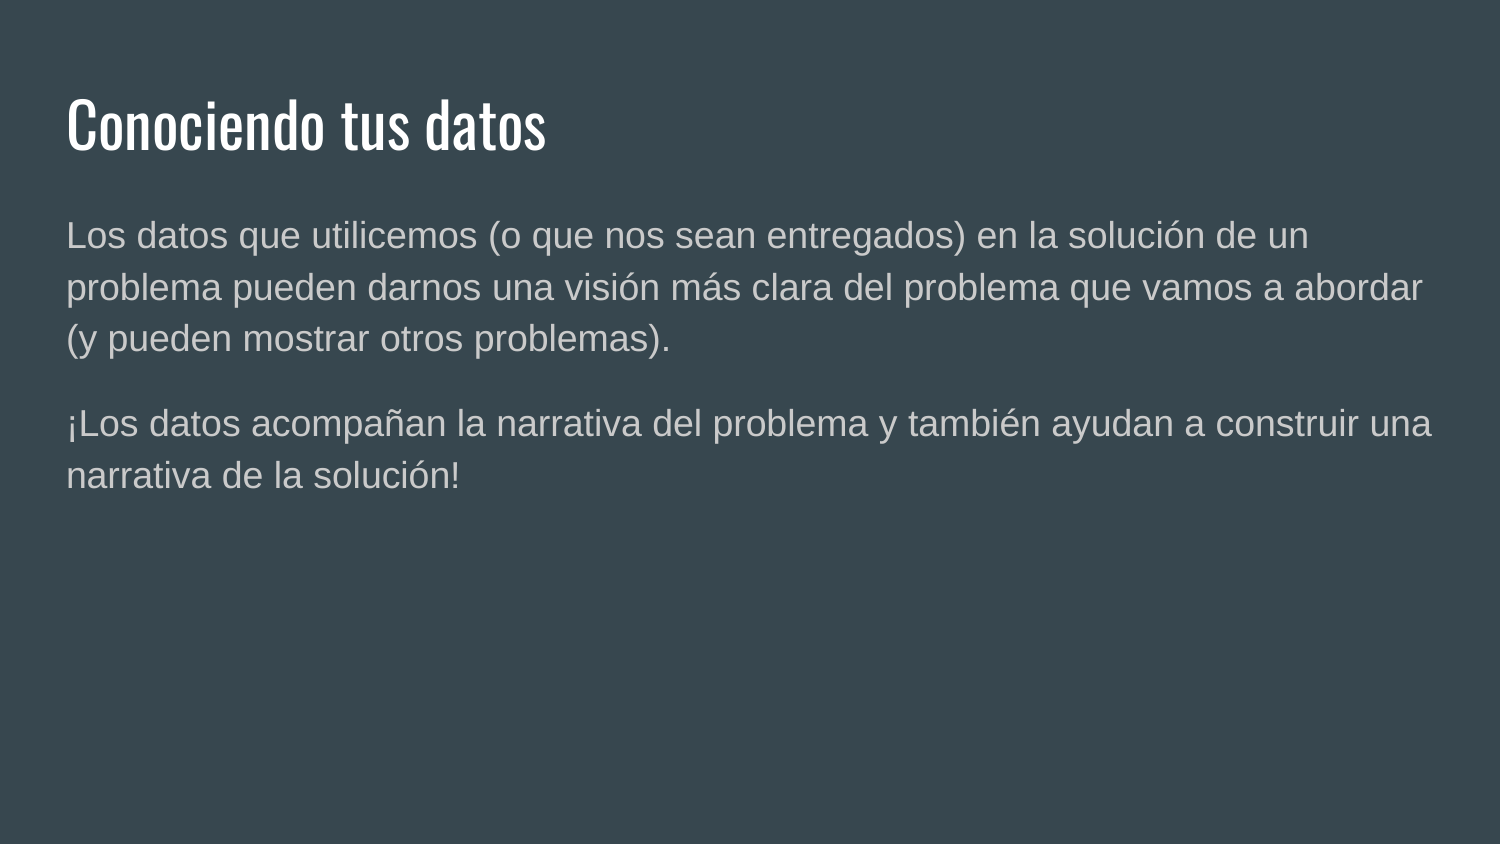

# Conociendo tus datos
Los datos que utilicemos (o que nos sean entregados) en la solución de un problema pueden darnos una visión más clara del problema que vamos a abordar (y pueden mostrar otros problemas).
¡Los datos acompañan la narrativa del problema y también ayudan a construir una narrativa de la solución!